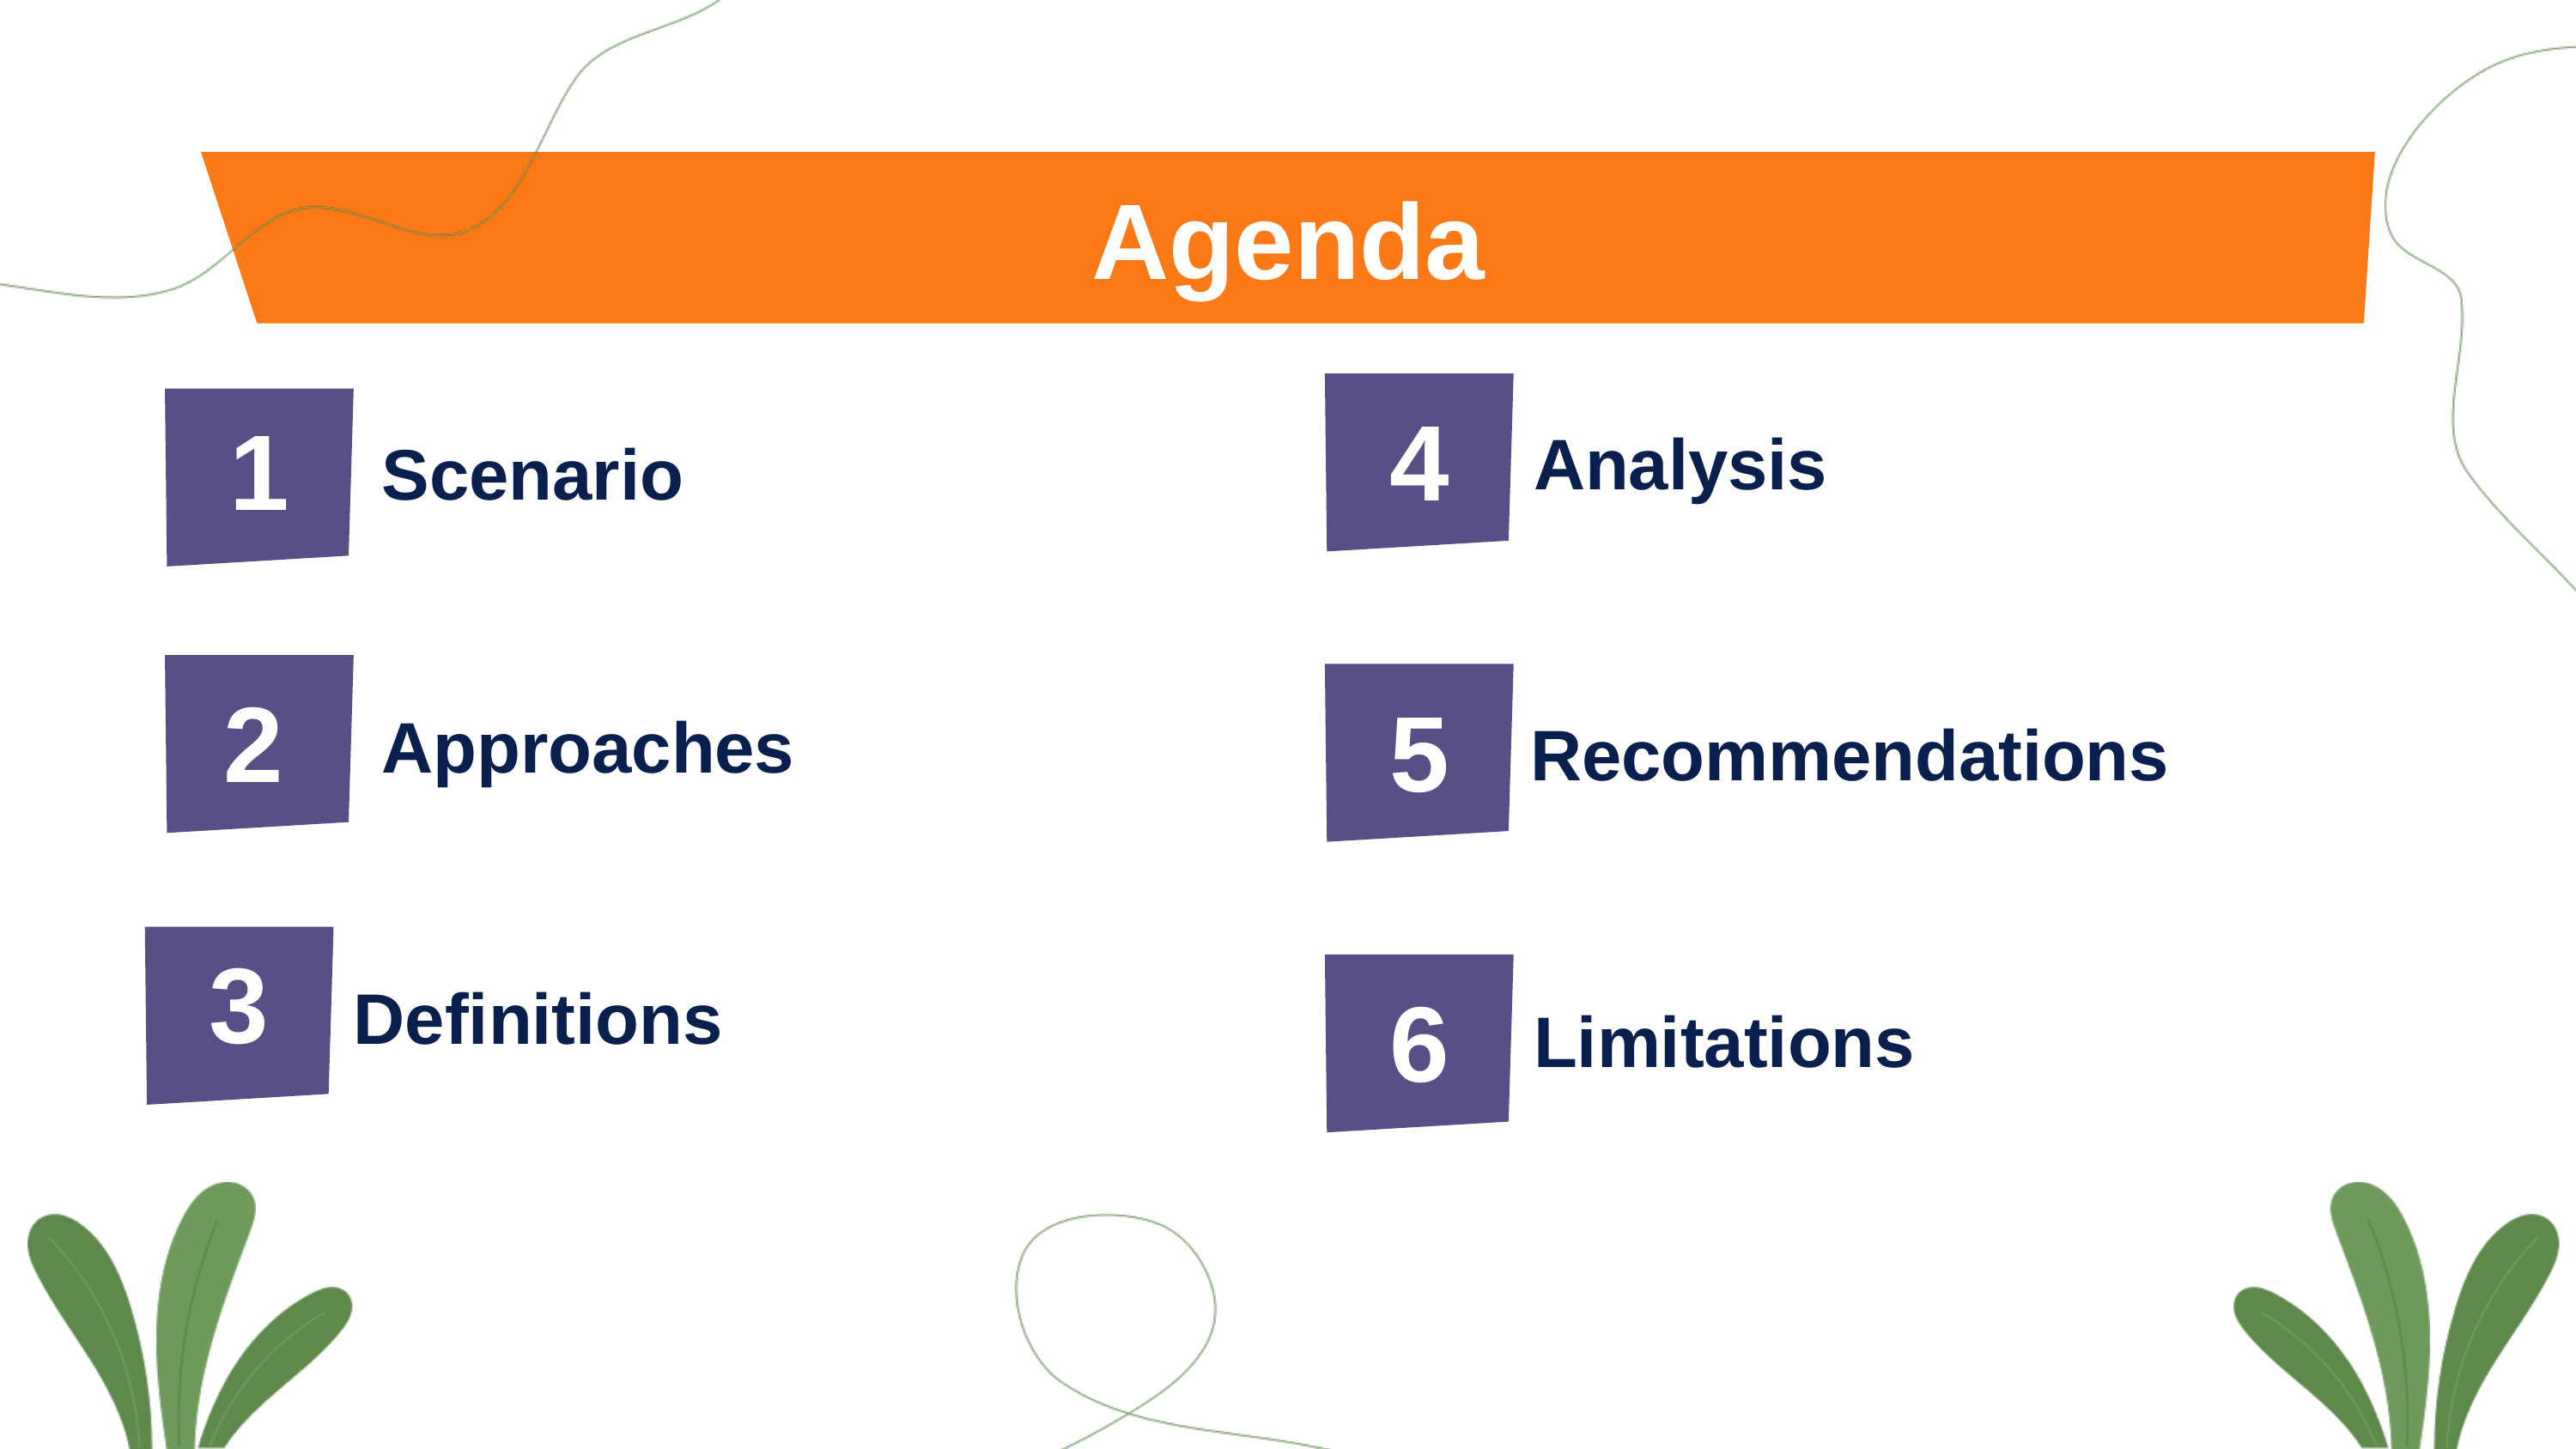

Agenda

4

Analysis
1

Scenario

Theory lesson

2

Approaches

Recommendations
5

3

Definitions

6

Limitations